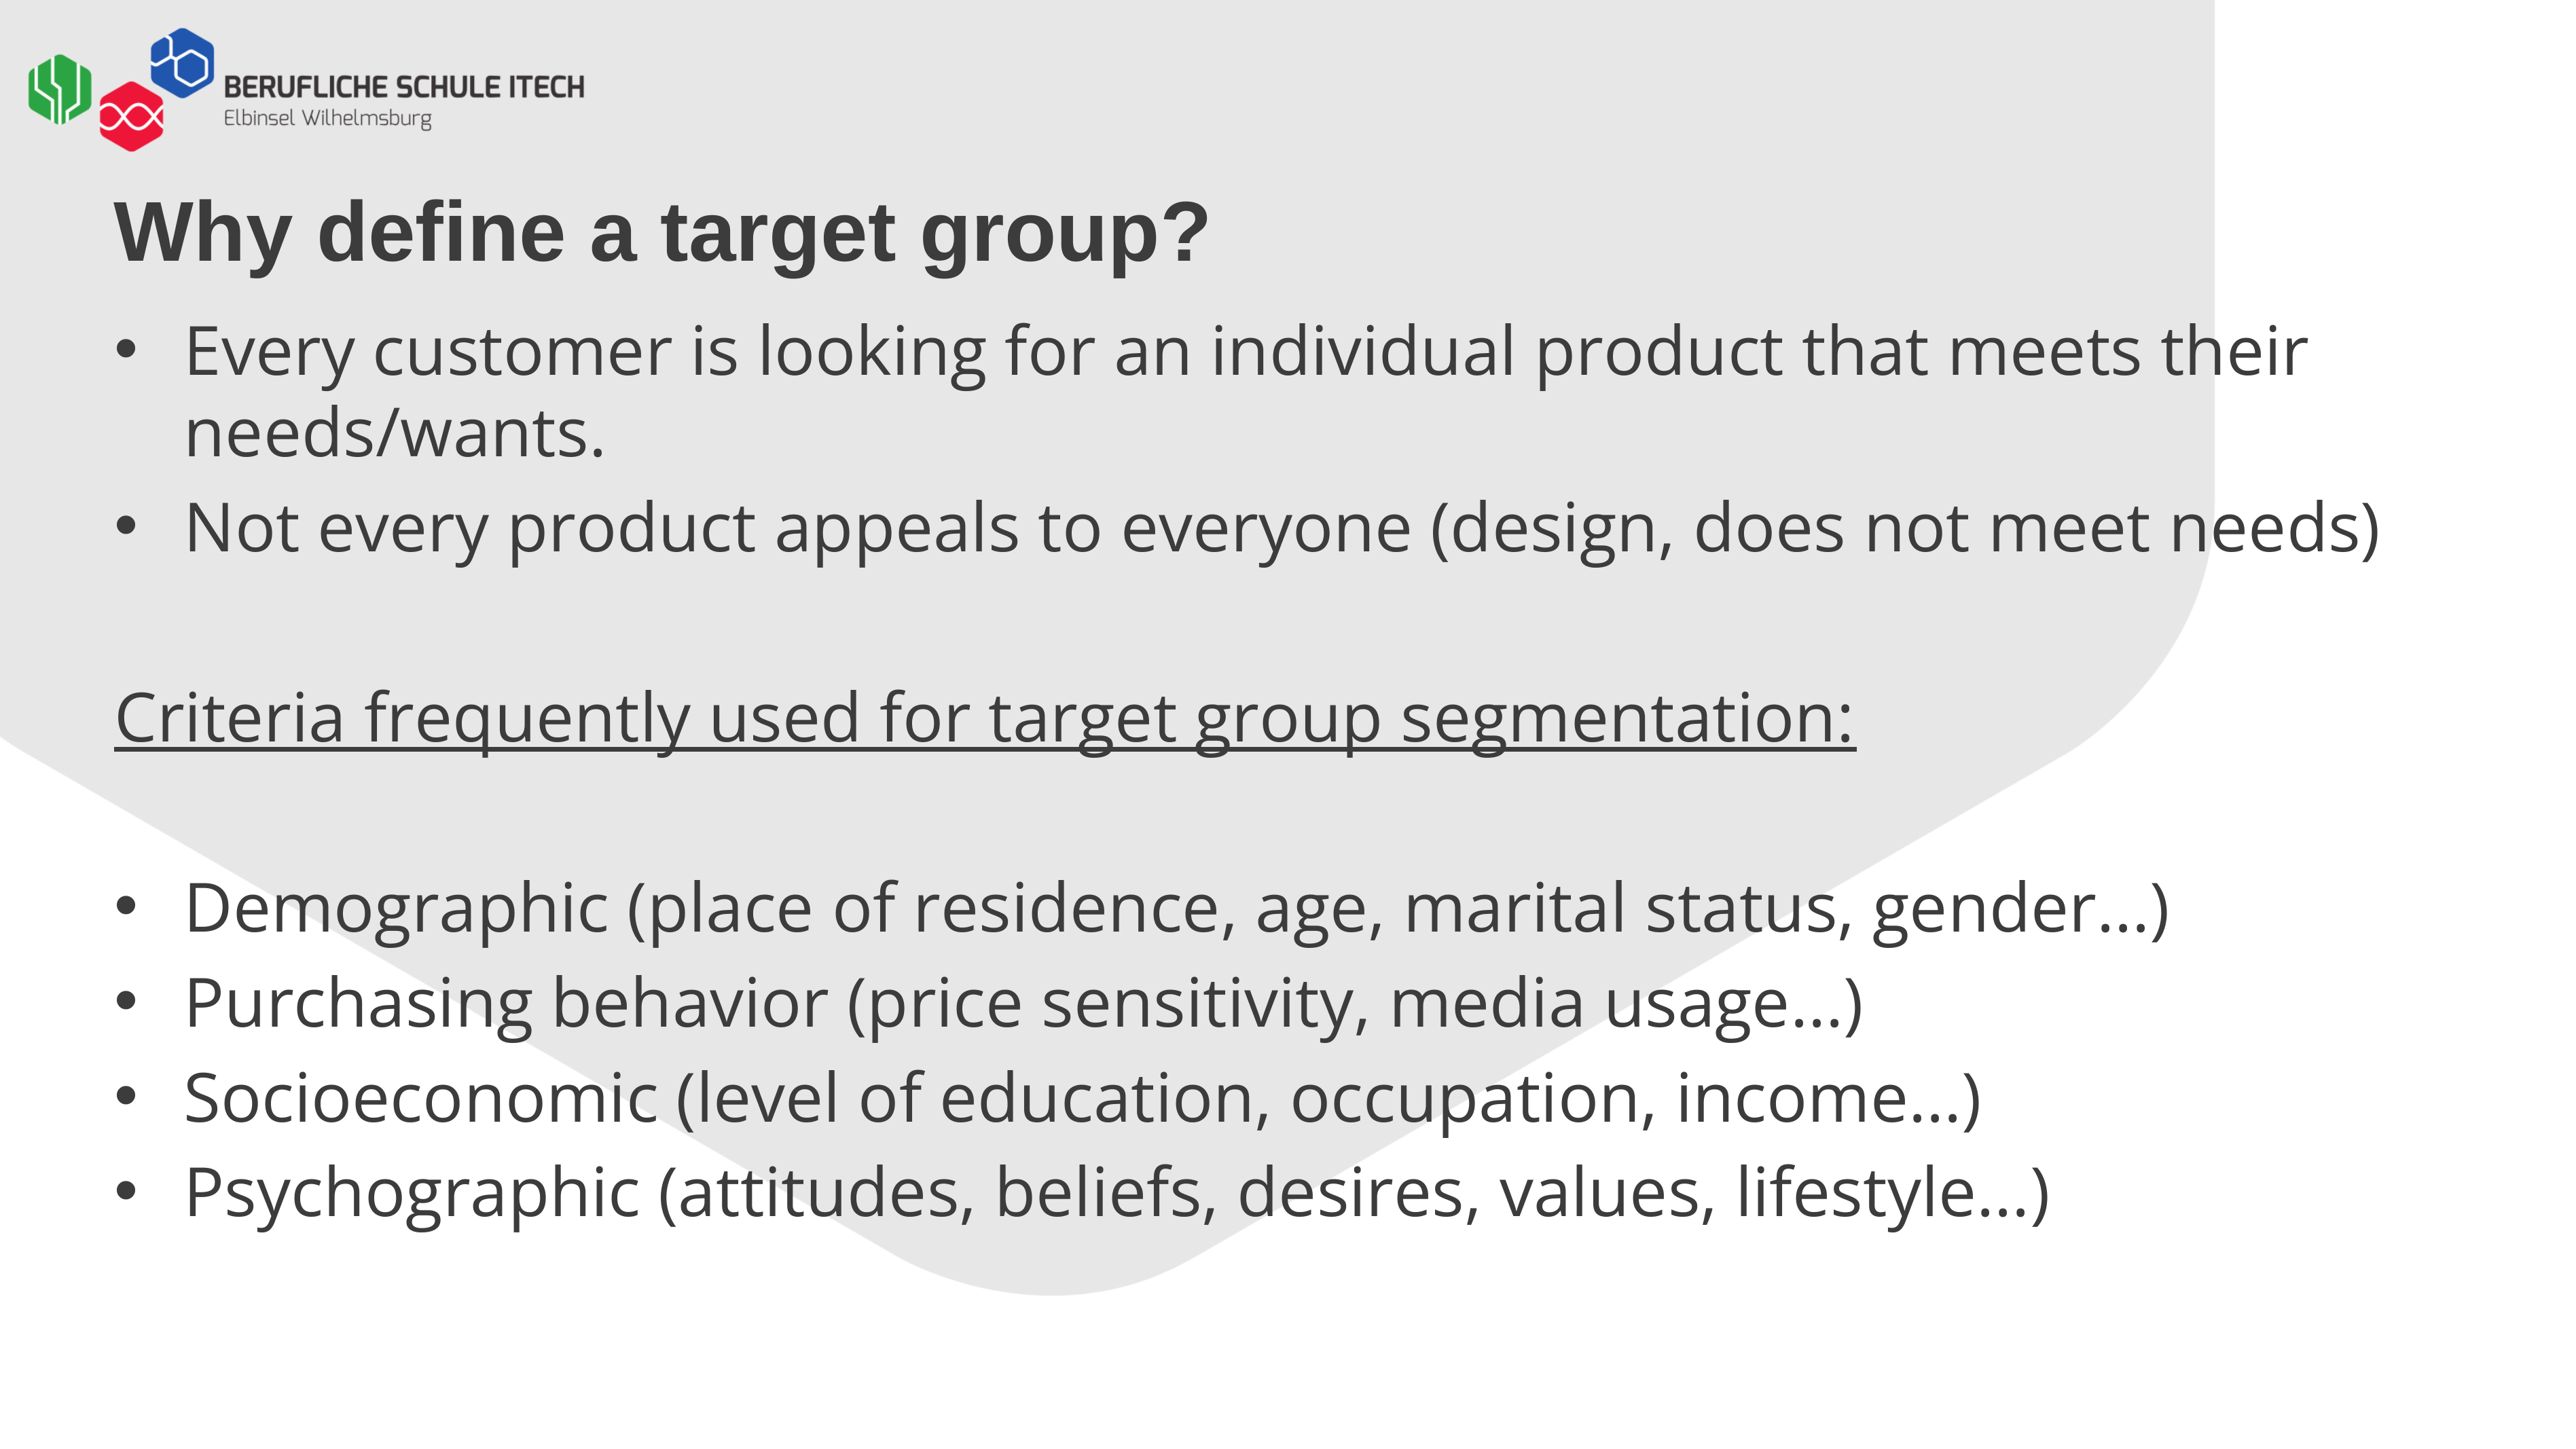

# Why define a target group?
Every customer is looking for an individual product that meets their needs/wants.
Not every product appeals to everyone (design, does not meet needs)

Criteria frequently used for target group segmentation:

Demographic (place of residence, age, marital status, gender...)
Purchasing behavior (price sensitivity, media usage...)
Socioeconomic (level of education, occupation, income...)
Psychographic (attitudes, beliefs, desires, values, lifestyle...)